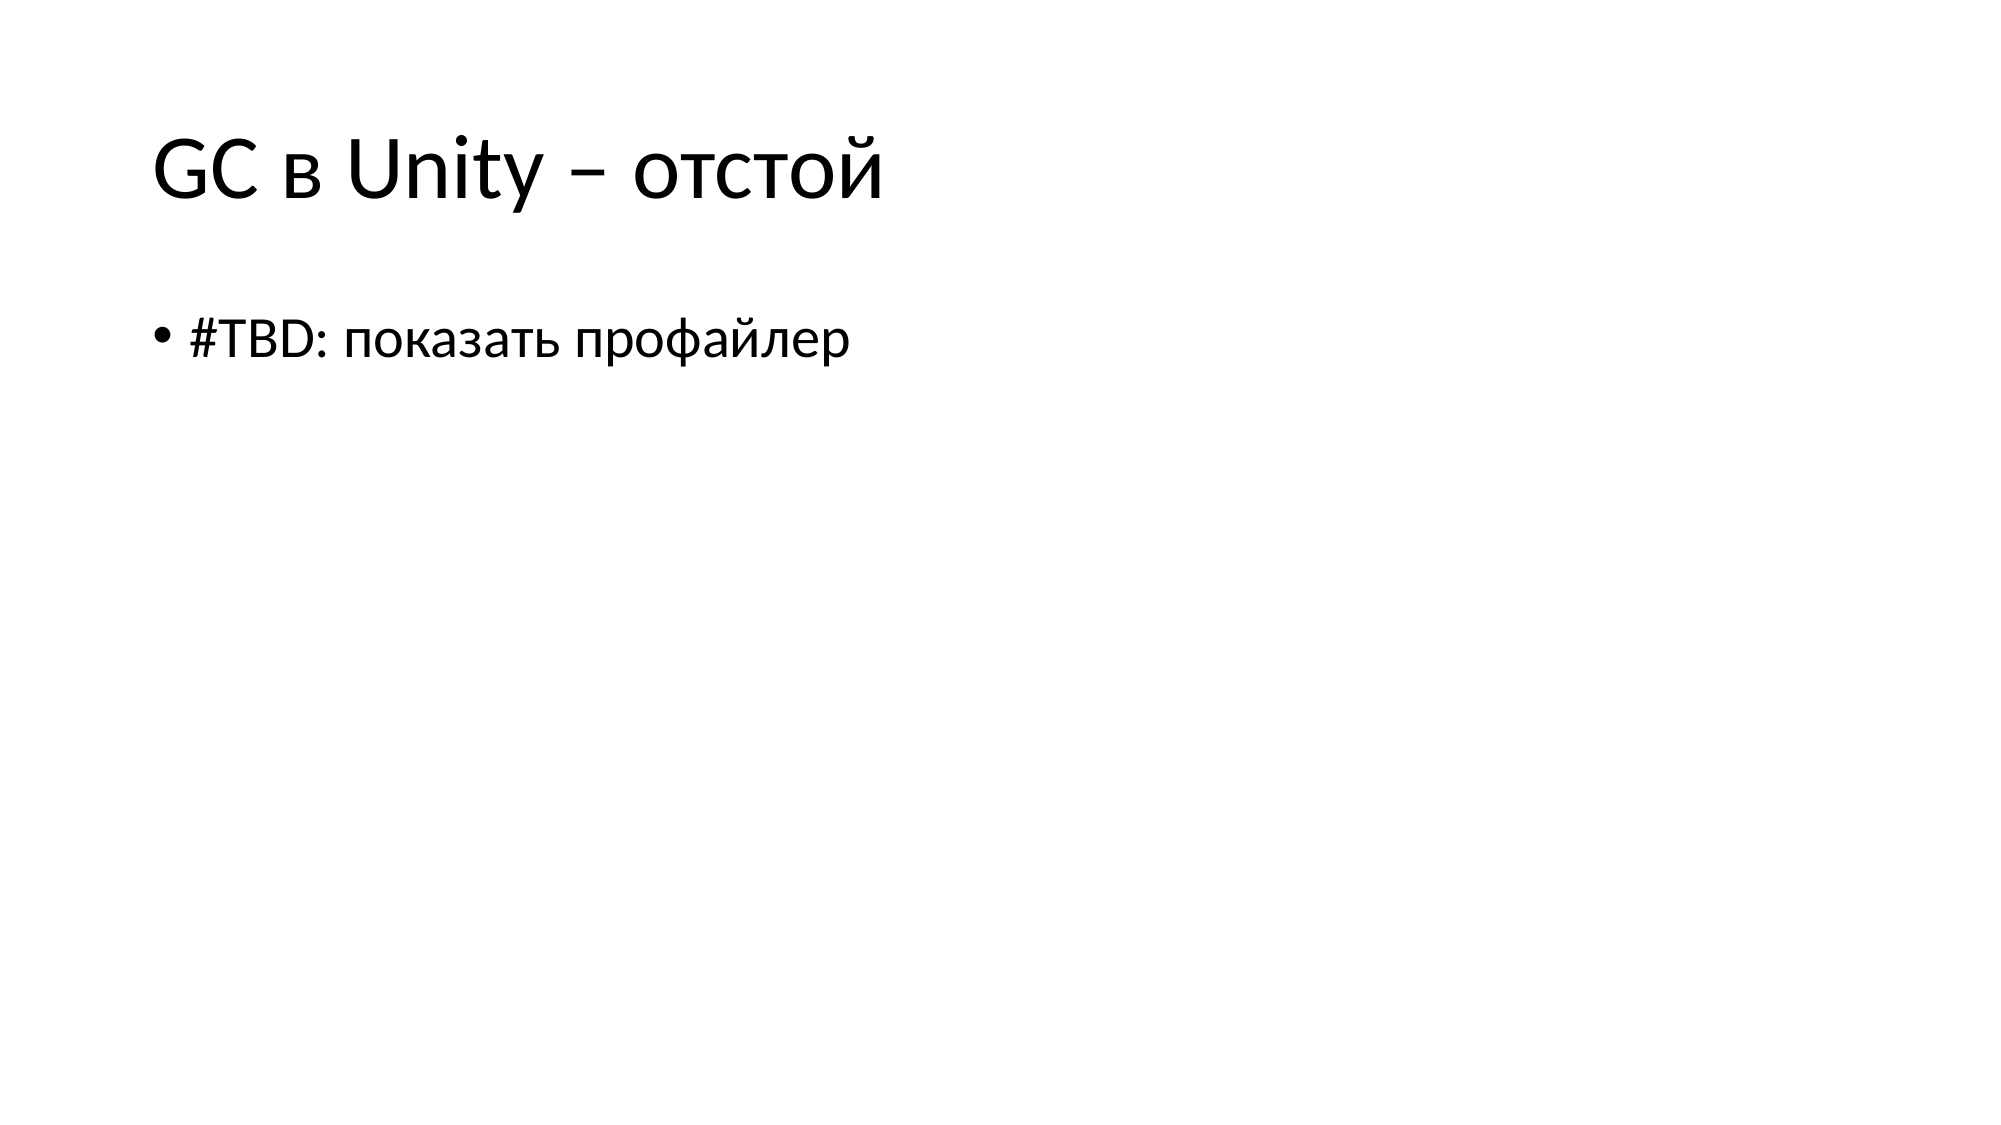

# GC в Unity – отстой
#TBD: показать профайлер